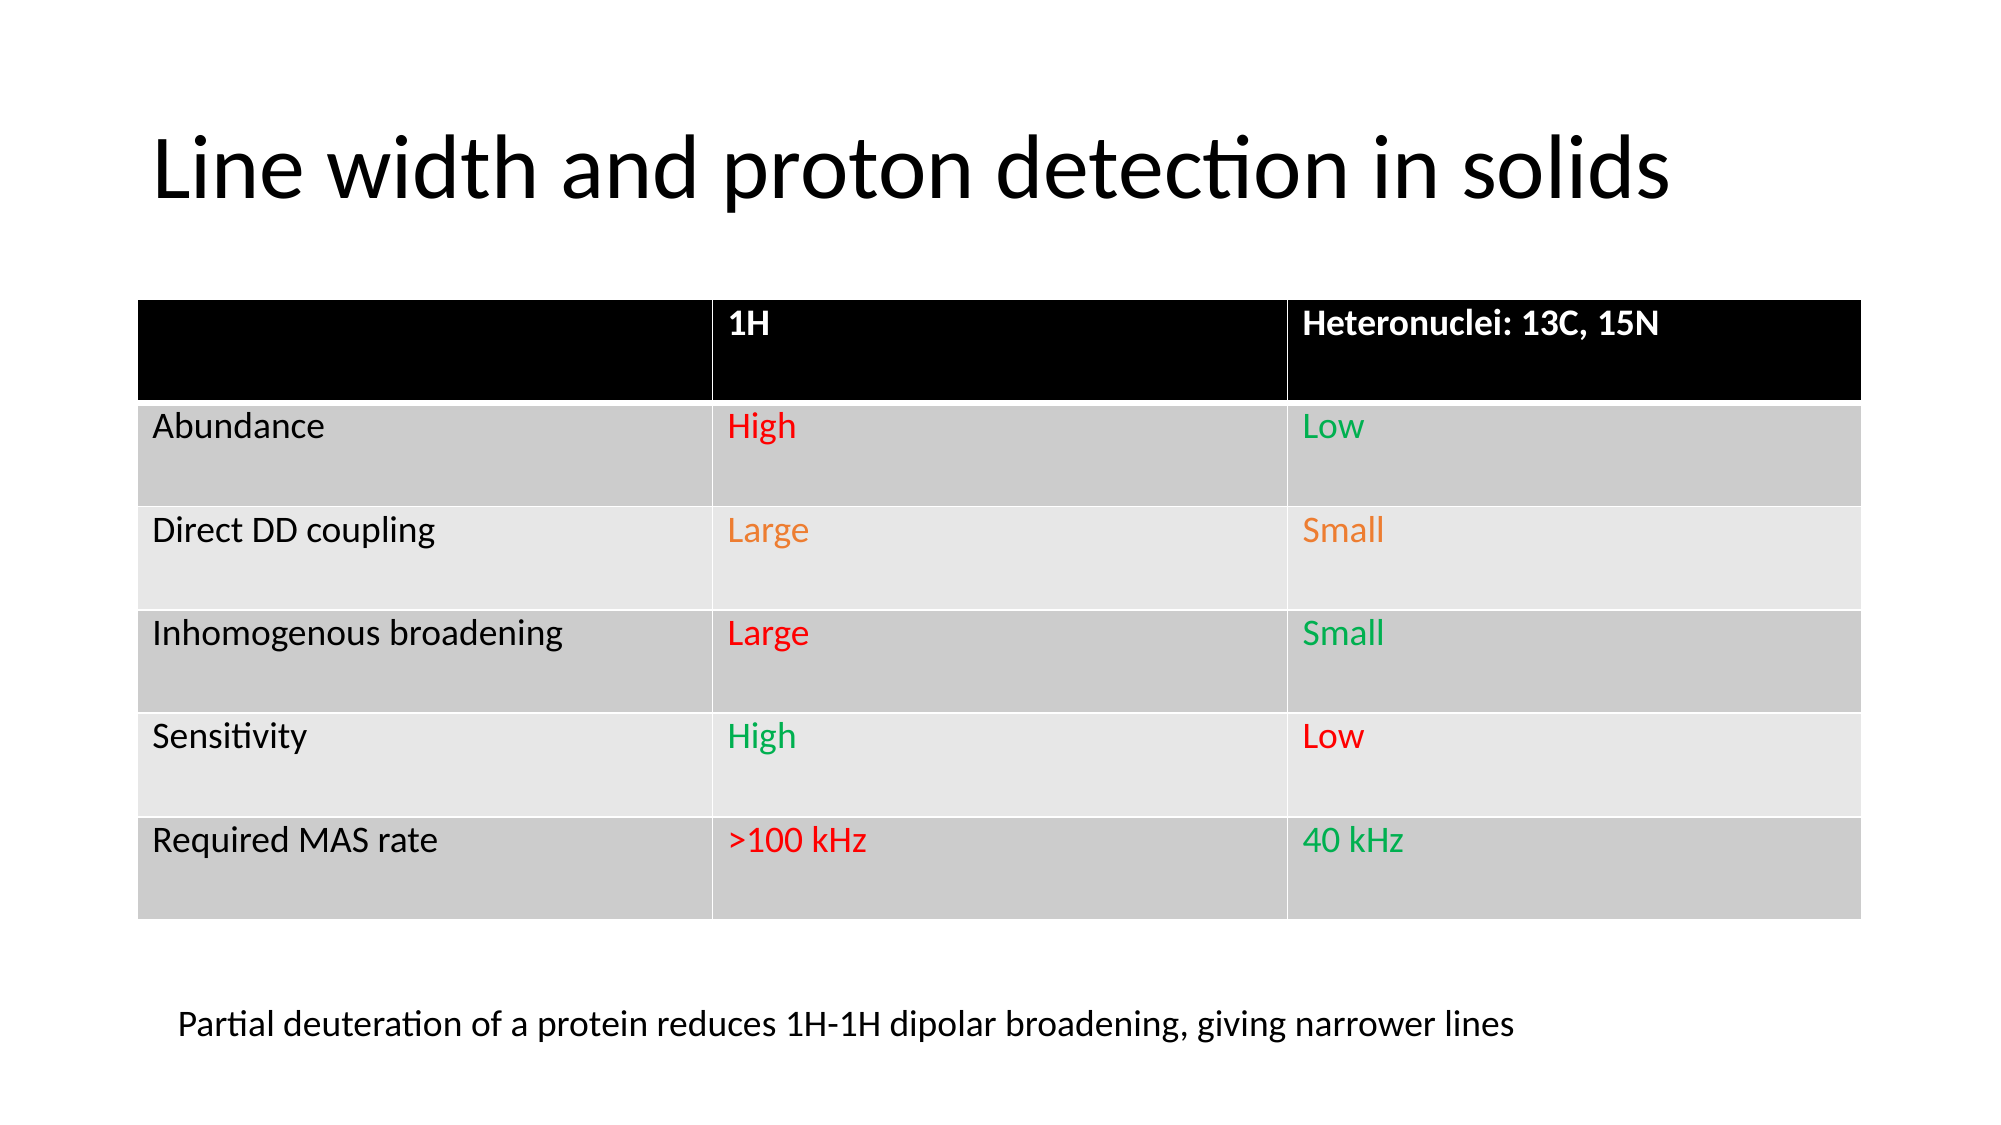

# Line width and proton detection in solids
|  | 1H | Heteronuclei: 13C, 15N |
| --- | --- | --- |
| Abundance | High | Low |
| Direct DD coupling | Large | Small |
| Inhomogenous broadening | Large | Small |
| Sensitivity | High | Low |
| Required MAS rate | >100 kHz | 40 kHz |
Partial deuteration of a protein reduces 1H-1H dipolar broadening, giving narrower lines